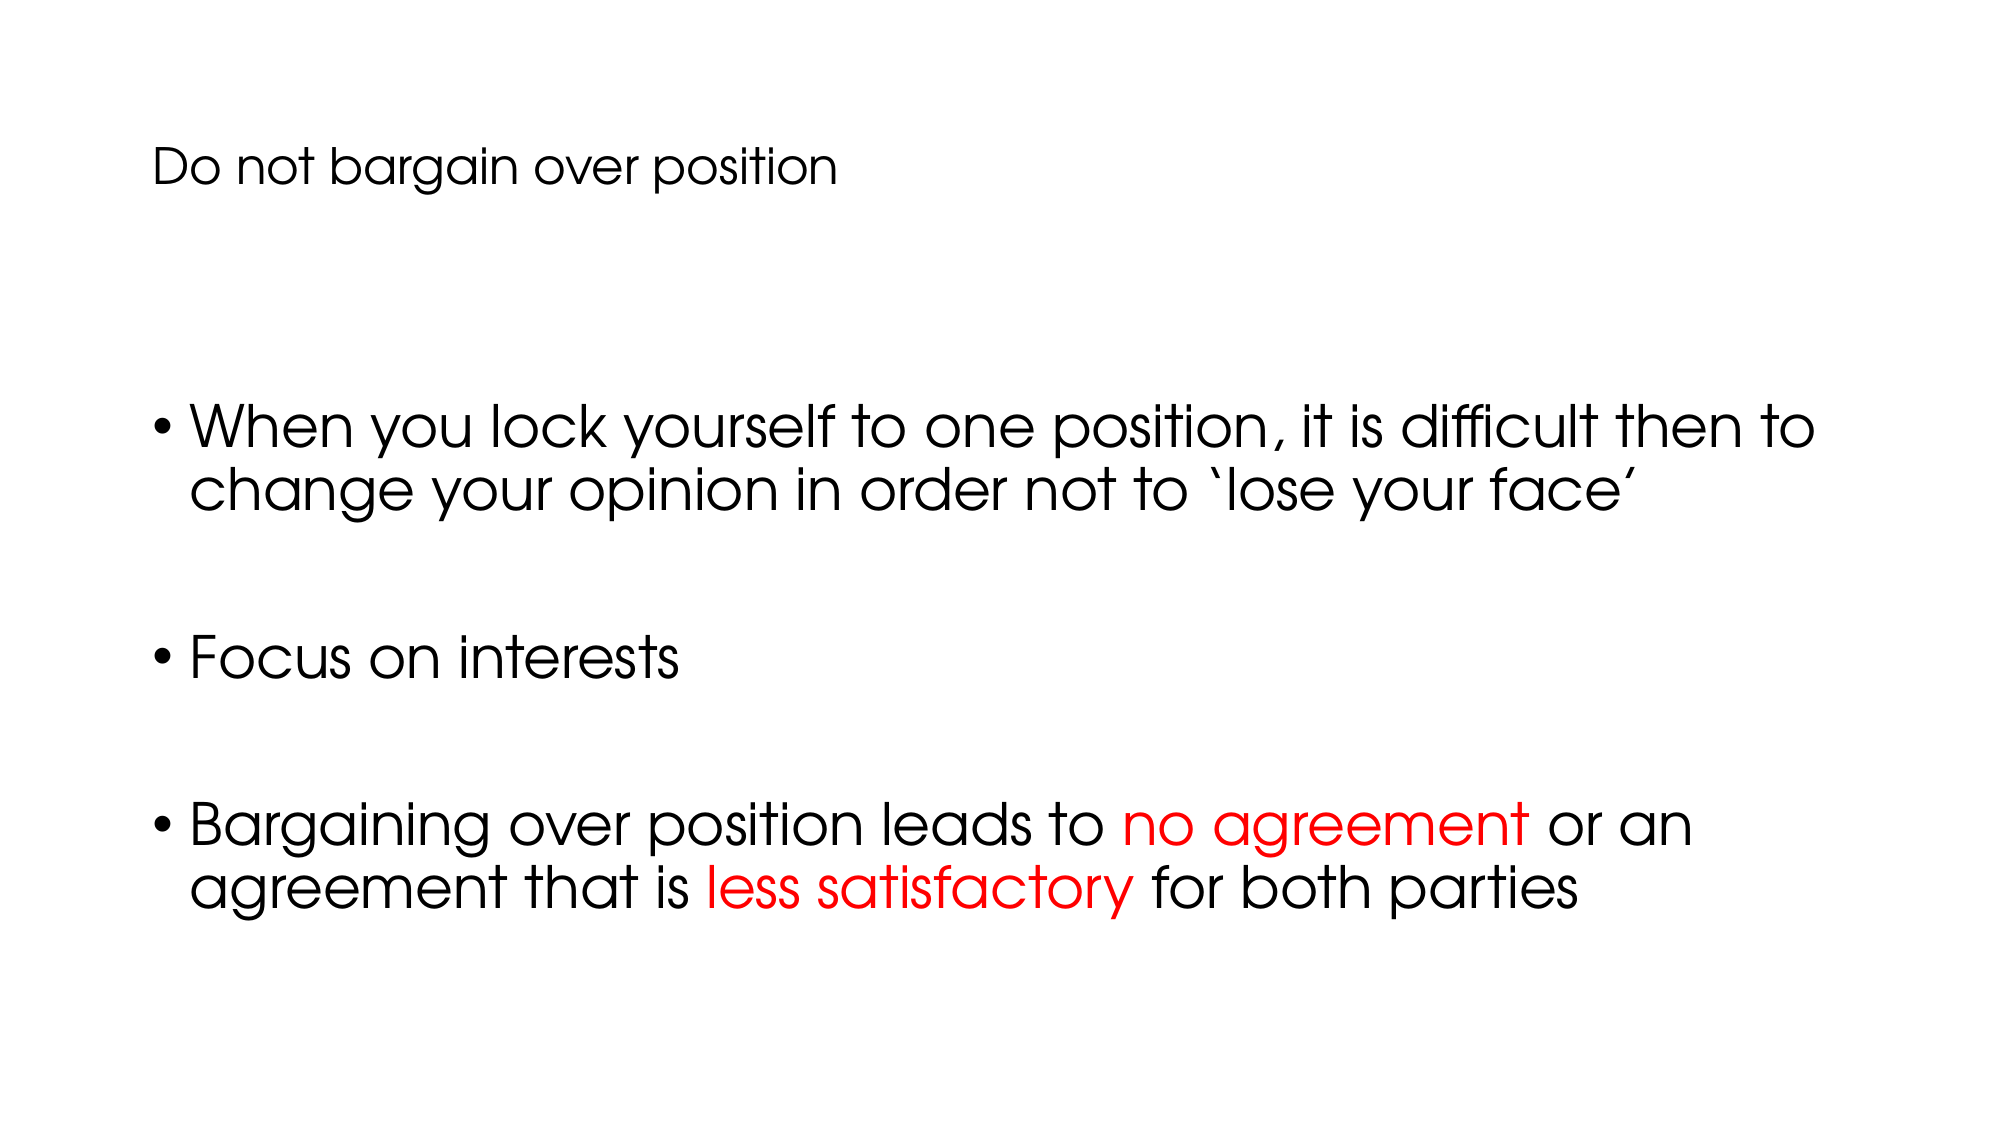

# Do not bargain over position

When you lock yourself to one position, it is difficult then to change your opinion in order not to ‘lose your face’

Focus on interests

Bargaining over position leads to no agreement or an agreement that is less satisfactory for both parties